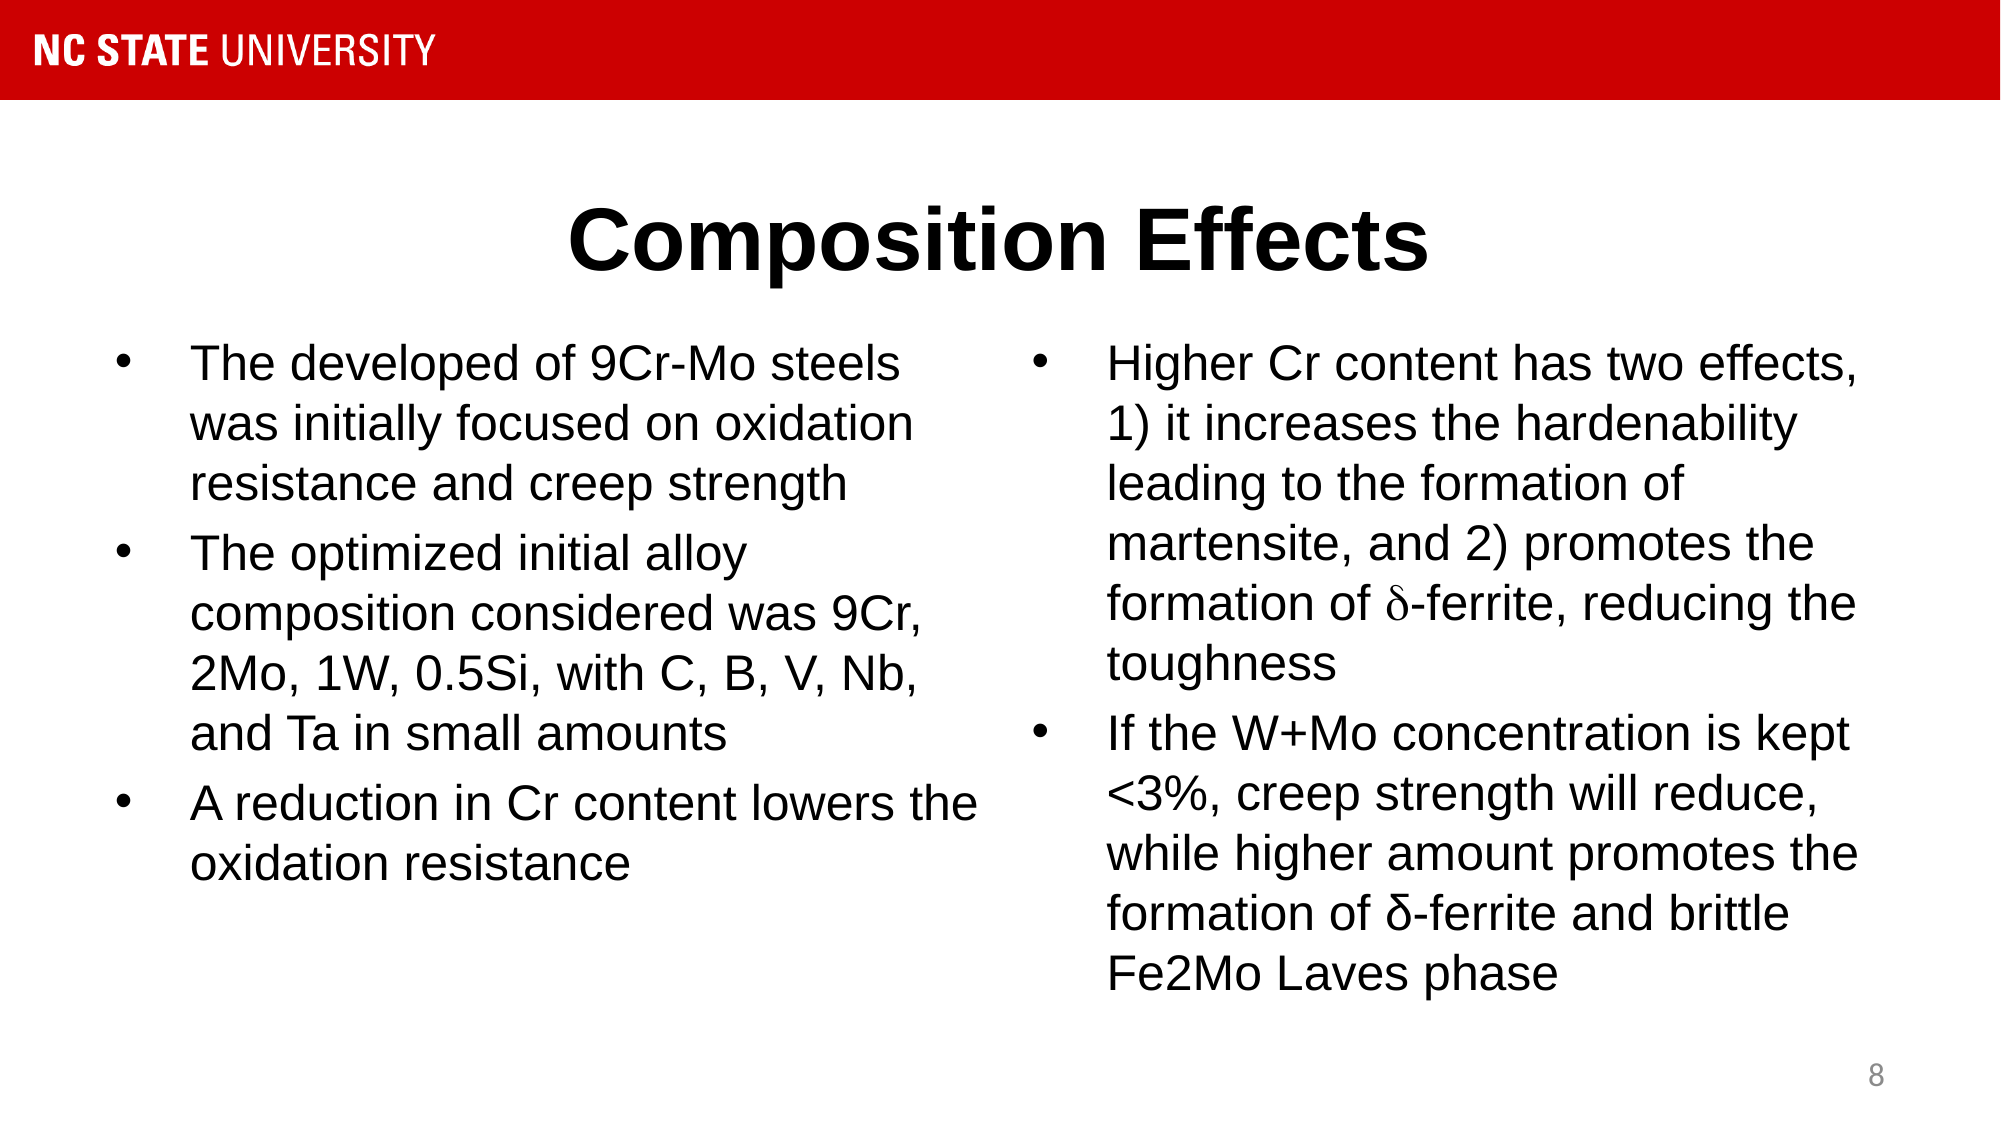

# Composition Effects
The developed of 9Cr-Mo steels was initially focused on oxidation resistance and creep strength
The optimized initial alloy composition considered was 9Cr, 2Mo, 1W, 0.5Si, with C, B, V, Nb, and Ta in small amounts
A reduction in Cr content lowers the oxidation resistance

Higher Cr content has two effects, 1) it increases the hardenability leading to the formation of martensite, and 2) promotes the formation of δ-ferrite, reducing the toughness
If the W+Mo concentration is kept <3%, creep strength will reduce, while higher amount promotes the formation of δ-ferrite and brittle Fe2Mo Laves phase
8